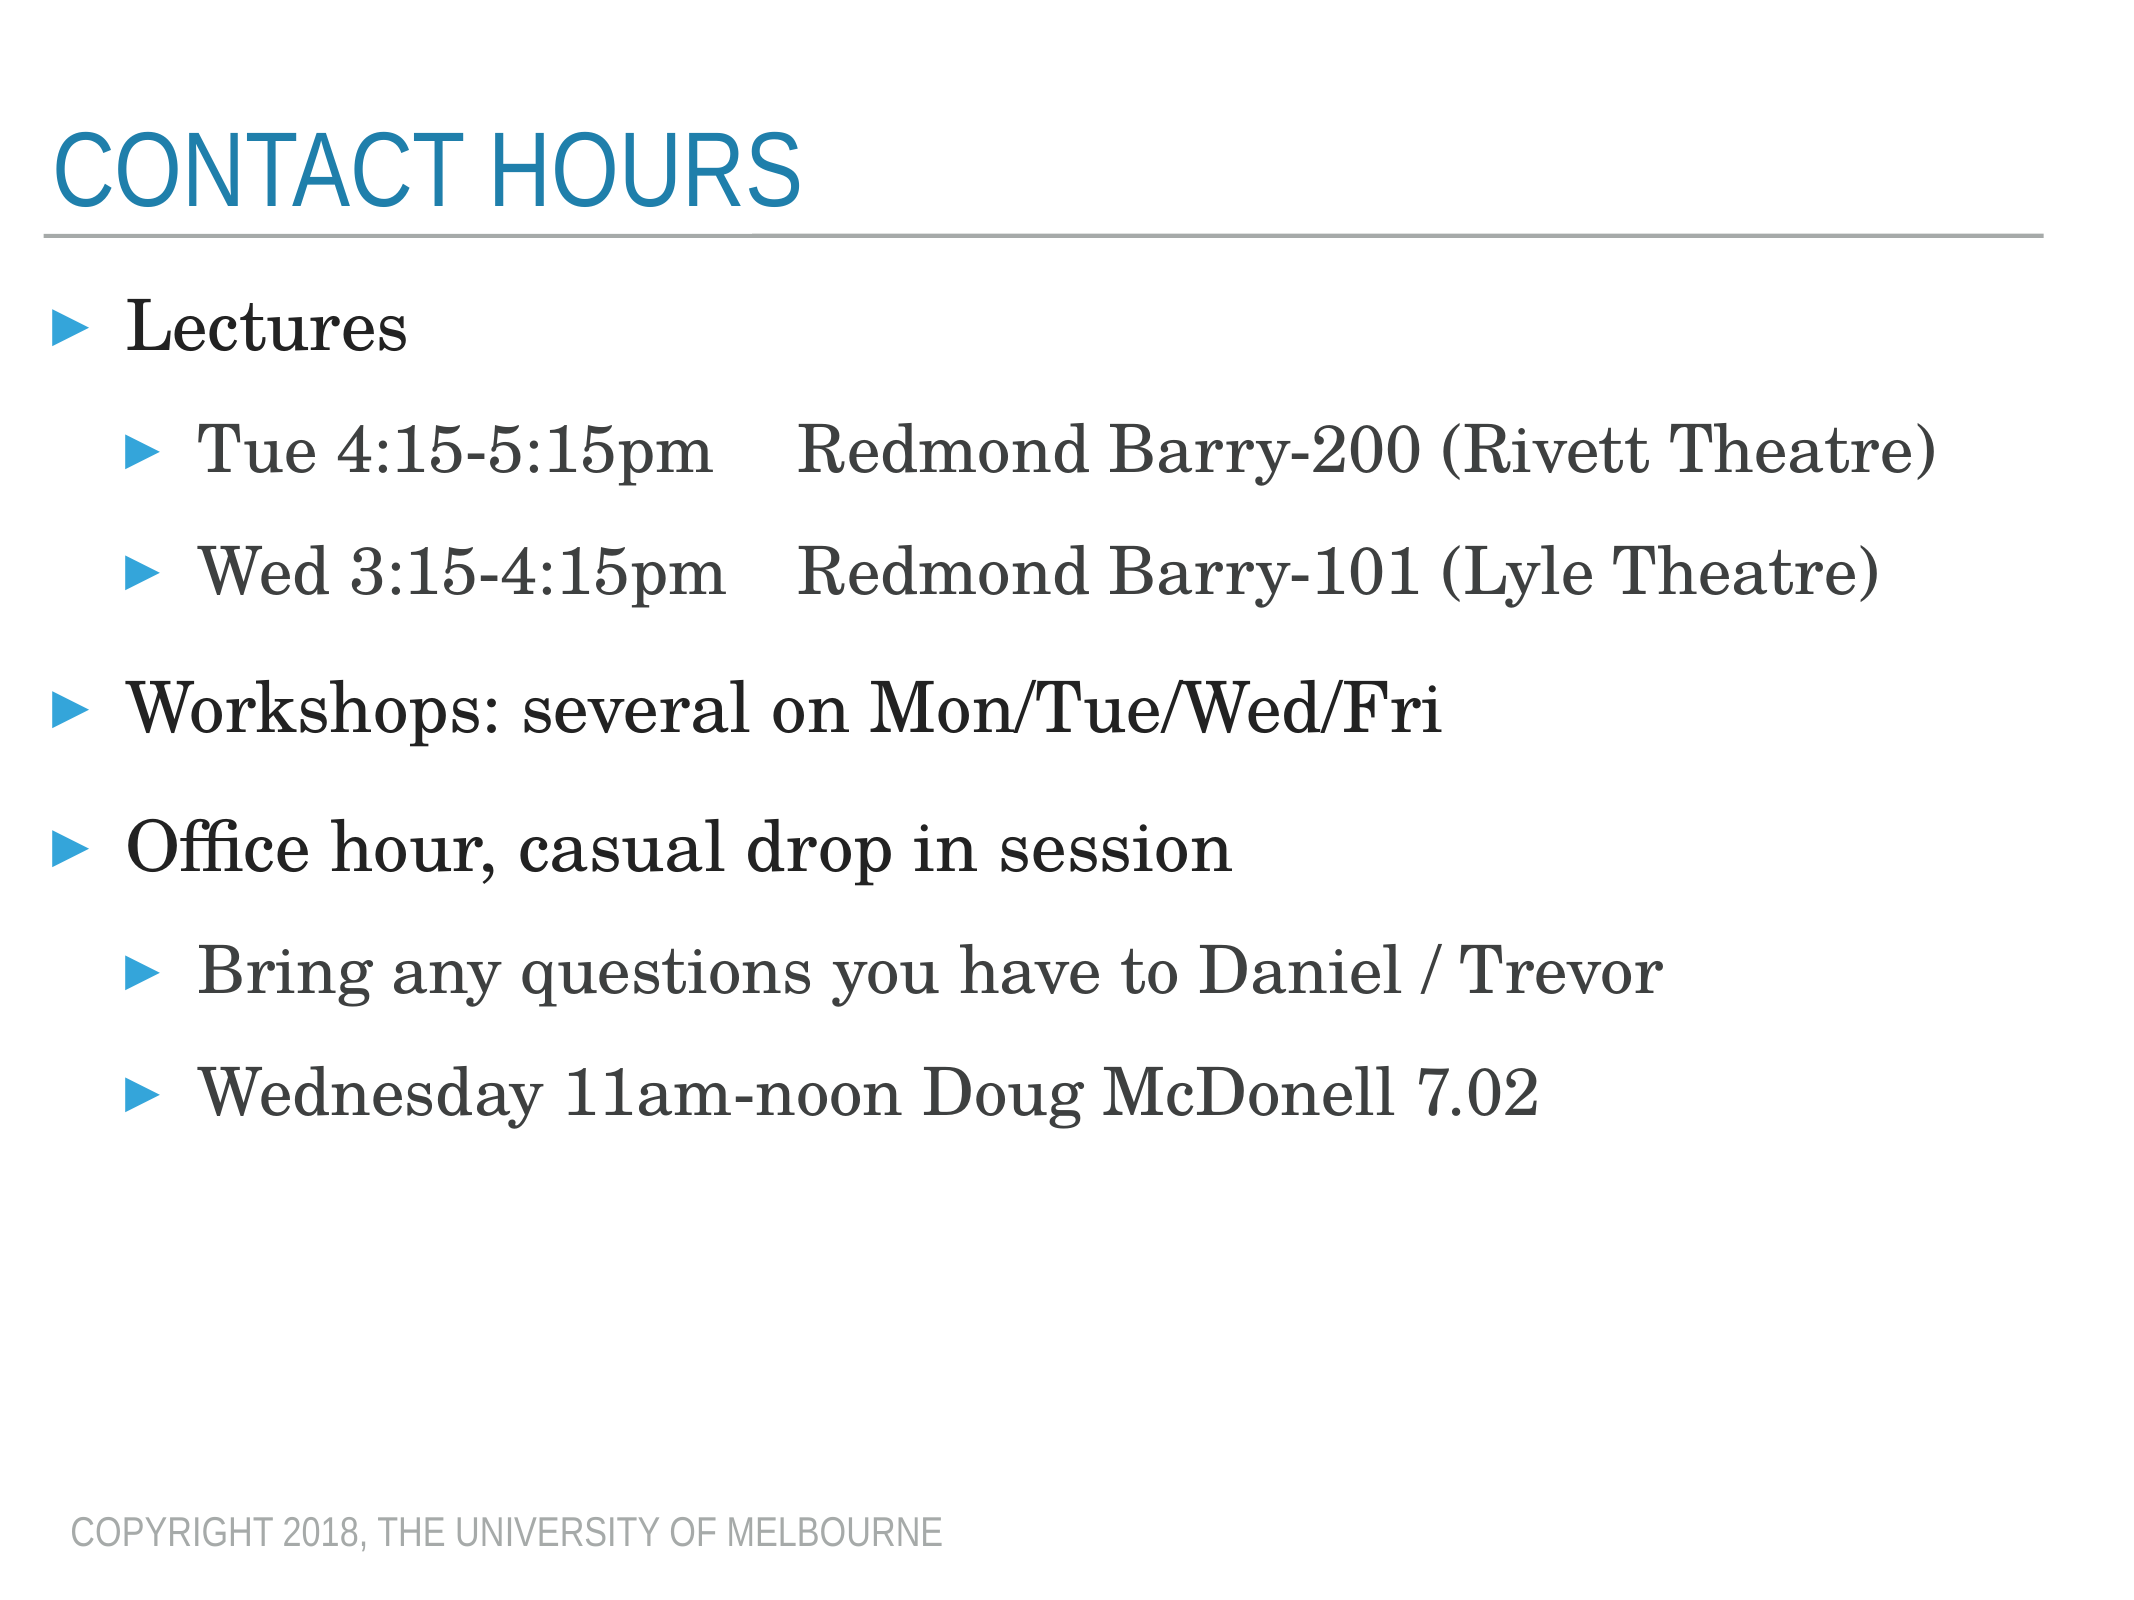

# Contact hours
Lectures
Tue 4:15-5:15pm  	Redmond Barry-200 (Rivett Theatre)
Wed 3:15-4:15pm 	Redmond Barry-101 (Lyle Theatre)
Workshops: several on Mon/Tue/Wed/Fri
Office hour, casual drop in session
Bring any questions you have to Daniel / Trevor
Wednesday 11am-noon Doug McDonell 7.02